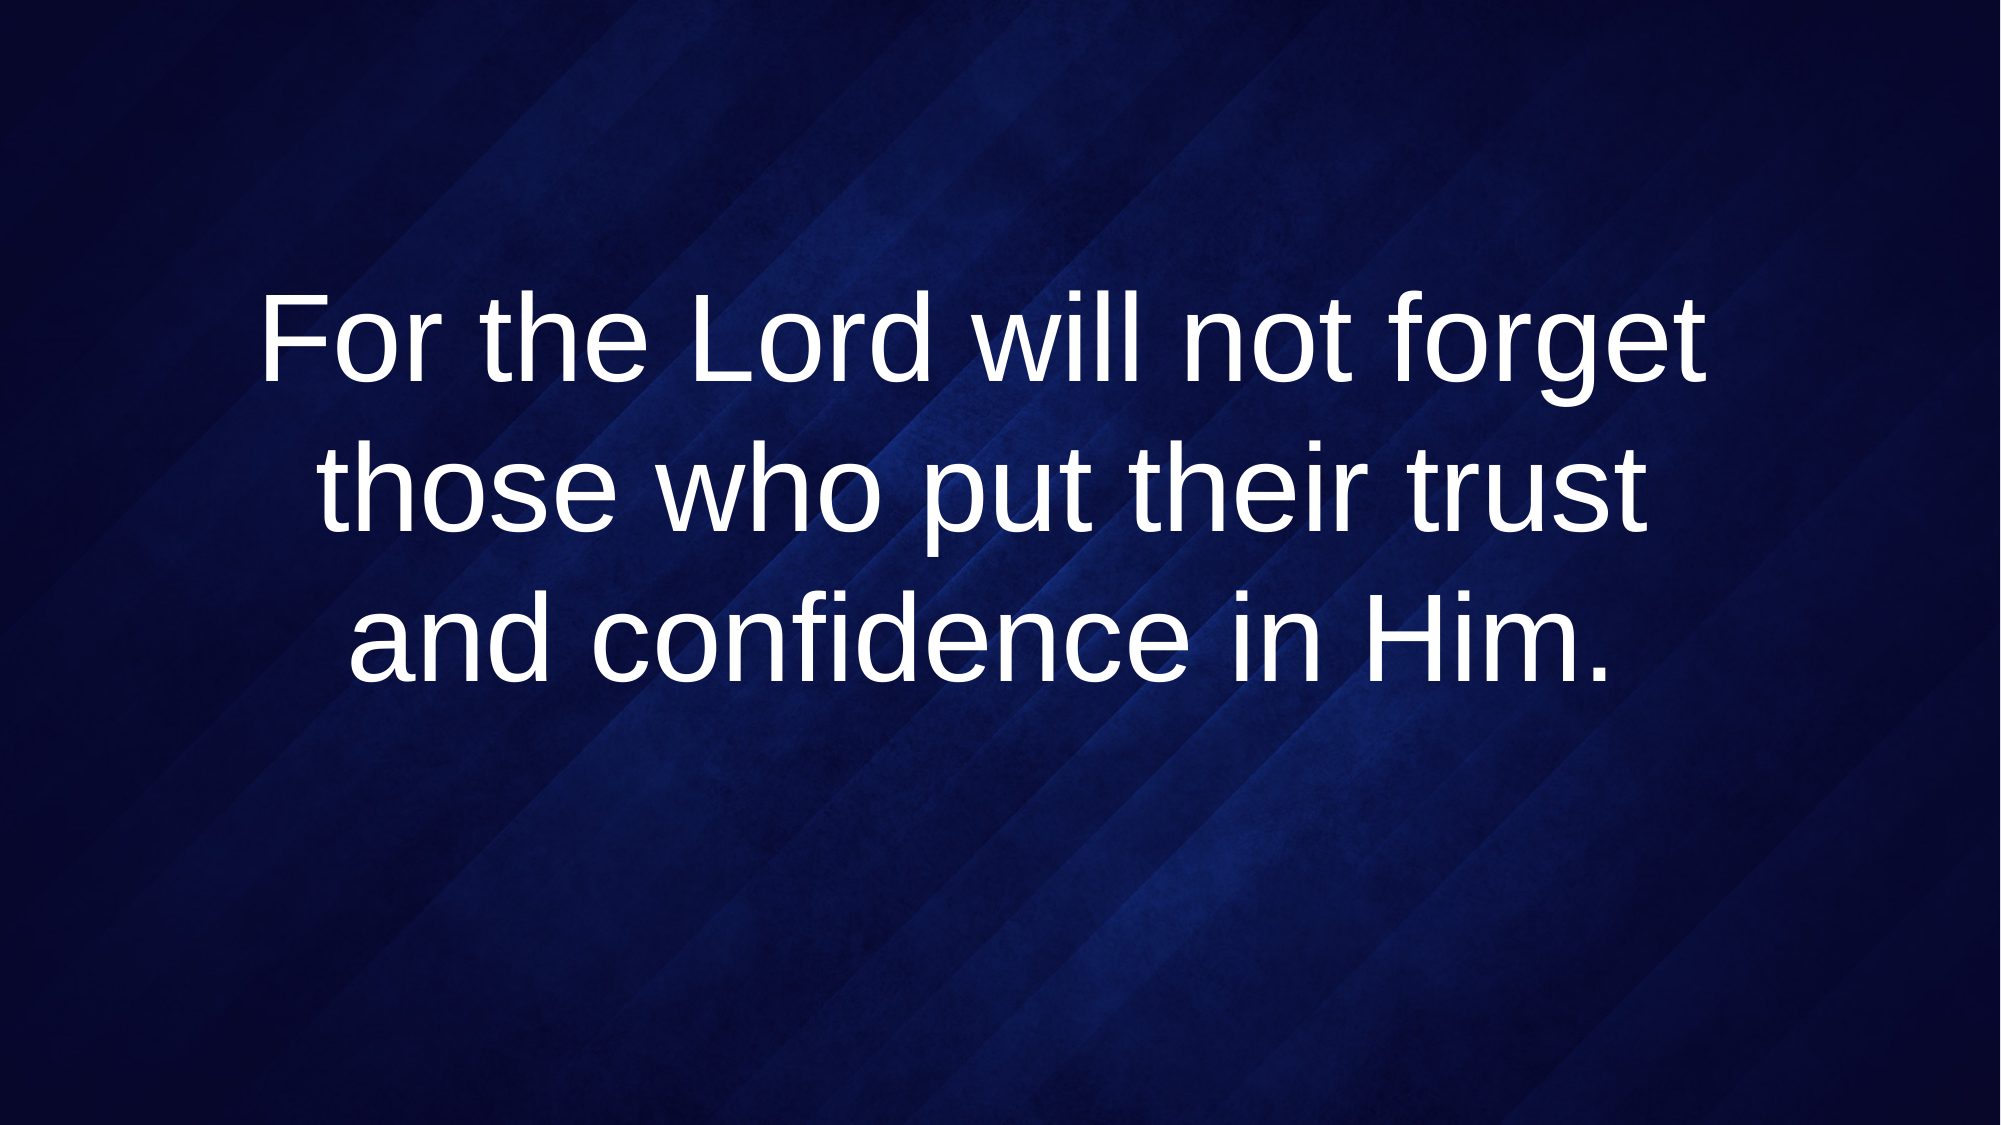

# For the Lord will not forget those who put their trust and confidence in Him.